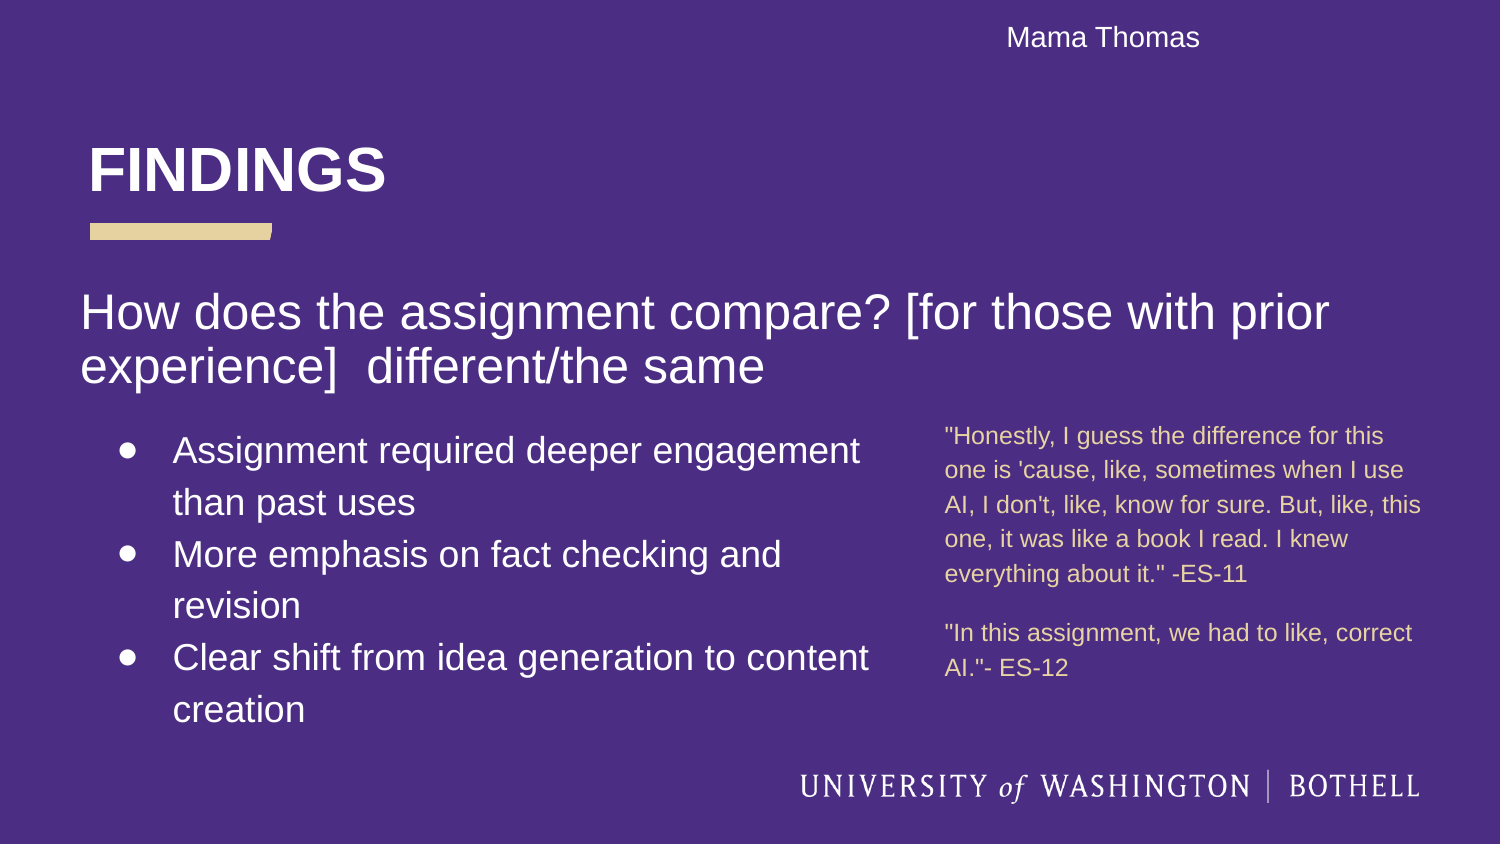

Mama Thomas
# FINDINGS
How does the assignment compare? [for those with prior experience]  different/the same

Assignment required deeper engagement than past uses
More emphasis on fact checking and revision
Clear shift from idea generation to content creation

"Honestly, I guess the difference for this one is 'cause, like, sometimes when I use AI, I don't, like, know for sure. But, like, this one, it was like a book I read. I knew everything about it." -ES-11
"In this assignment, we had to like, correct AI."- ES-12